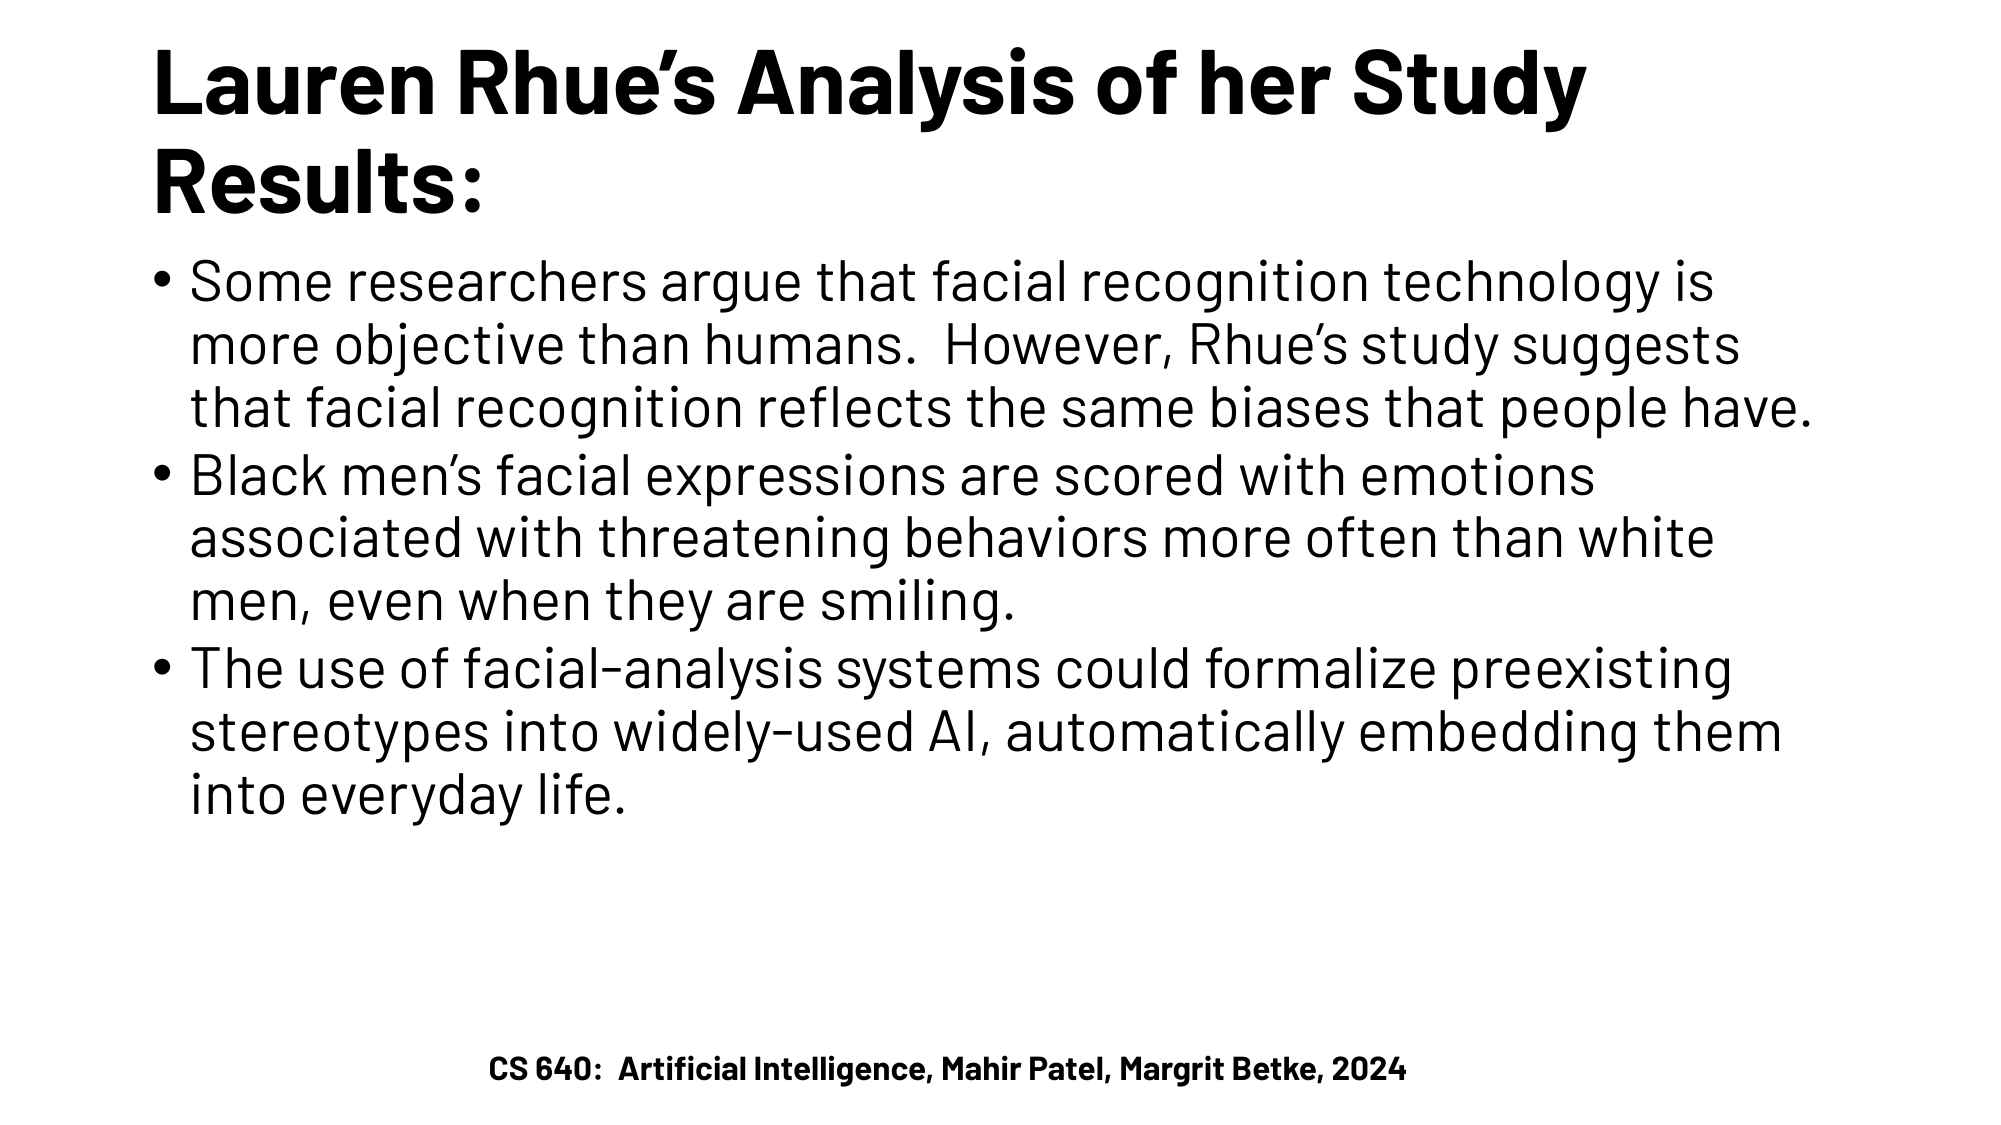

# Lauren Rhue’s Analysis of her Study Results:
Some researchers argue that facial recognition technology is more objective than humans.  However, Rhue’s study suggests that facial recognition reflects the same biases that people have.
Black men’s facial expressions are scored with emotions associated with threatening behaviors more often than white men, even when they are smiling.
The use of facial-analysis systems could formalize preexisting stereotypes into widely-used AI, automatically embedding them into everyday life.

CS 640:  Artificial Intelligence, Mahir Patel, Margrit Betke, 2024